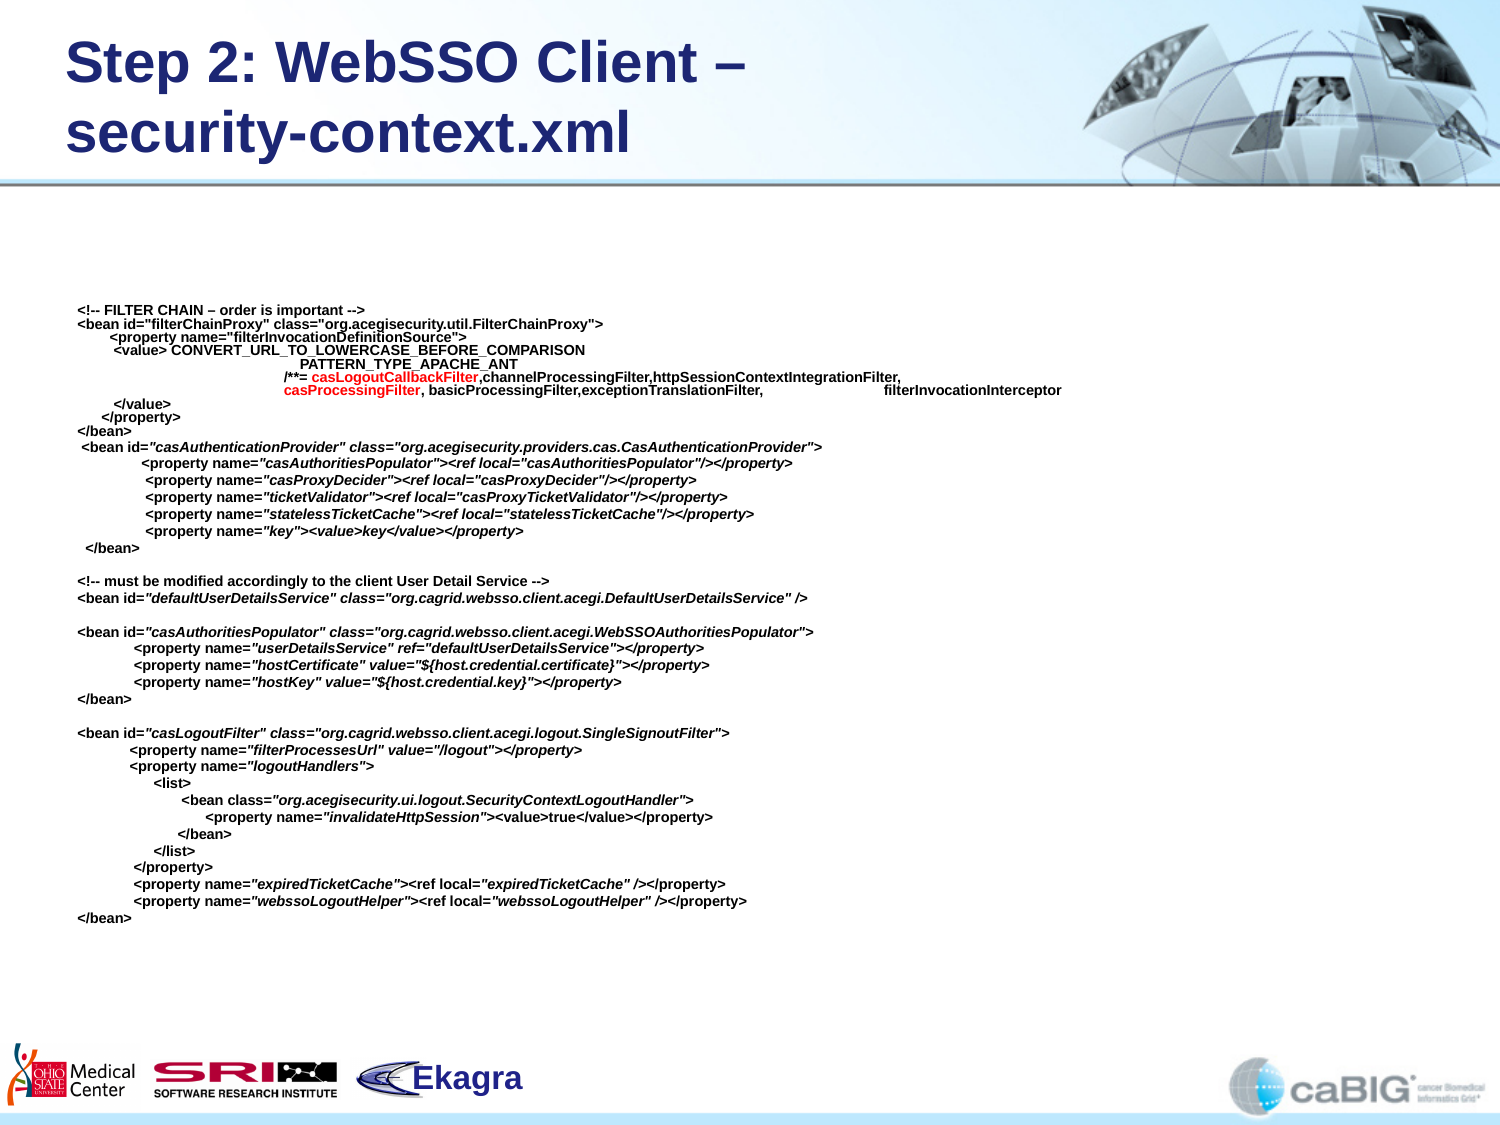

# Step 2: WebSSO Client – security-context.xml
<!-- FILTER CHAIN – order is important -->
<bean id="filterChainProxy" class="org.acegisecurity.util.FilterChainProxy">
        <property name="filterInvocationDefinitionSource">
         <value> CONVERT_URL_TO_LOWERCASE_BEFORE_COMPARISON
		    PATTERN_TYPE_APACHE_ANT
		/**= casLogoutCallbackFilter,channelProcessingFilter,httpSessionContextIntegrationFilter,
		casProcessingFilter, basicProcessingFilter,exceptionTranslationFilter,	filterInvocationInterceptor
         </value>
      </property>
</bean>
 <bean id="casAuthenticationProvider" class="org.acegisecurity.providers.cas.CasAuthenticationProvider">
                <property name="casAuthoritiesPopulator"><ref local="casAuthoritiesPopulator"/></property>
                 <property name="casProxyDecider"><ref local="casProxyDecider"/></property>
                 <property name="ticketValidator"><ref local="casProxyTicketValidator"/></property>
                 <property name="statelessTicketCache"><ref local="statelessTicketCache"/></property>
                 <property name="key"><value>key</value></property>
  </bean>

<!-- must be modified accordingly to the client User Detail Service -->
<bean id="defaultUserDetailsService" class="org.cagrid.websso.client.acegi.DefaultUserDetailsService" />

<bean id="casAuthoritiesPopulator" class="org.cagrid.websso.client.acegi.WebSSOAuthoritiesPopulator">
  	<property name="userDetailsService" ref="defaultUserDetailsService"></property>
	<property name="hostCertificate" value="${host.credential.certificate}"></property>
	<property name="hostKey" value="${host.credential.key}"></property>
</bean>

<bean id="casLogoutFilter" class="org.cagrid.websso.client.acegi.logout.SingleSignoutFilter">
             <property name="filterProcessesUrl" value="/logout"></property>
             <property name="logoutHandlers">
                   <list>
                          <bean class="org.acegisecurity.ui.logout.SecurityContextLogoutHandler">
                                <property name="invalidateHttpSession"><value>true</value></property>
                         </bean>
                   </list>
              </property>
              <property name="expiredTicketCache"><ref local="expiredTicketCache" /></property>
              <property name="webssoLogoutHelper"><ref local="webssoLogoutHelper" /></property>
</bean>